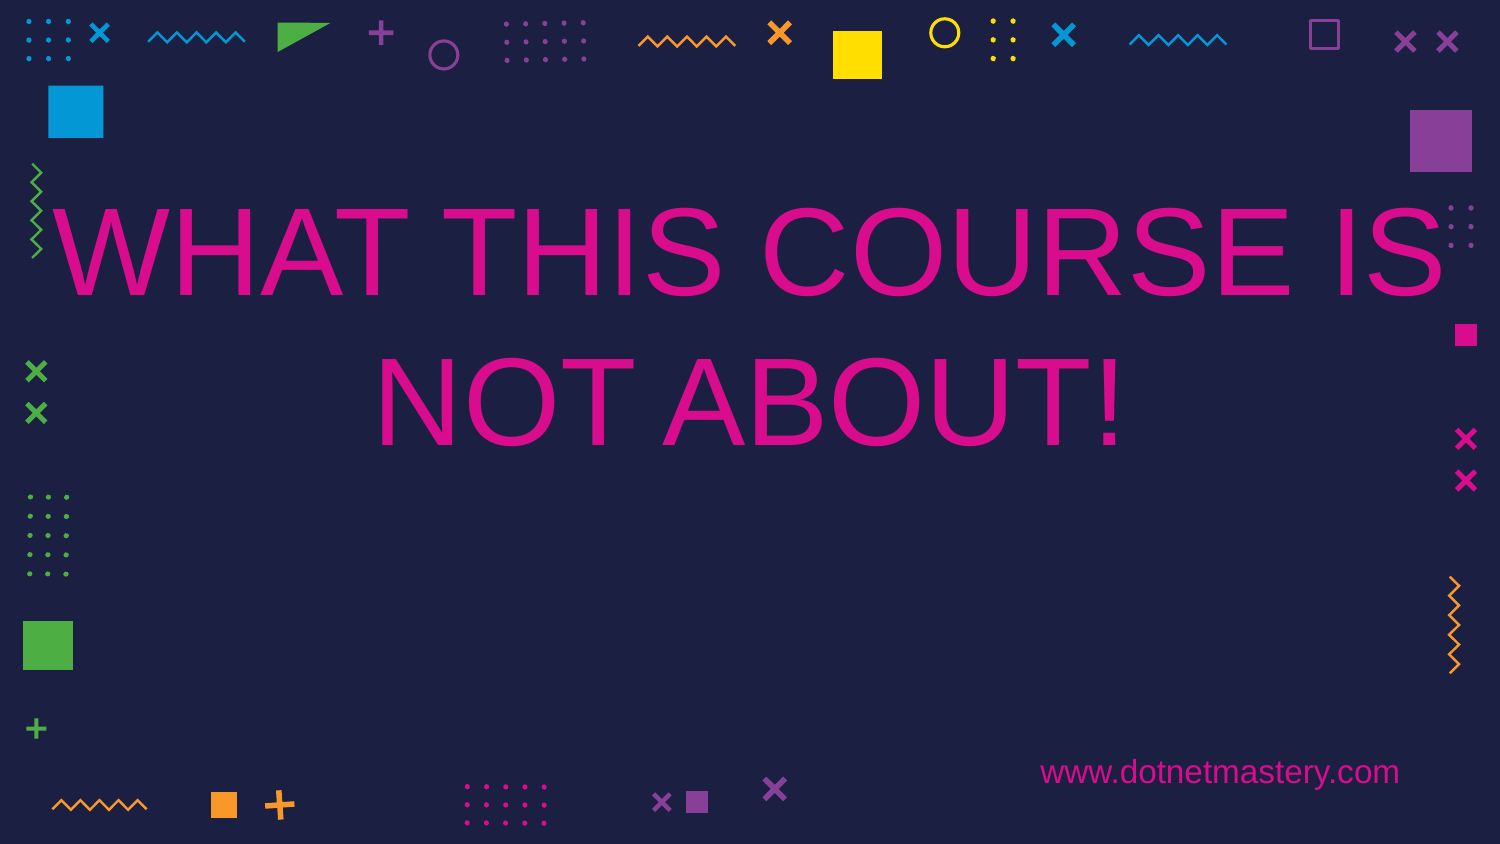

# WHAT THIS COURSE IS NOT ABOUT!

www.dotnetmastery.com